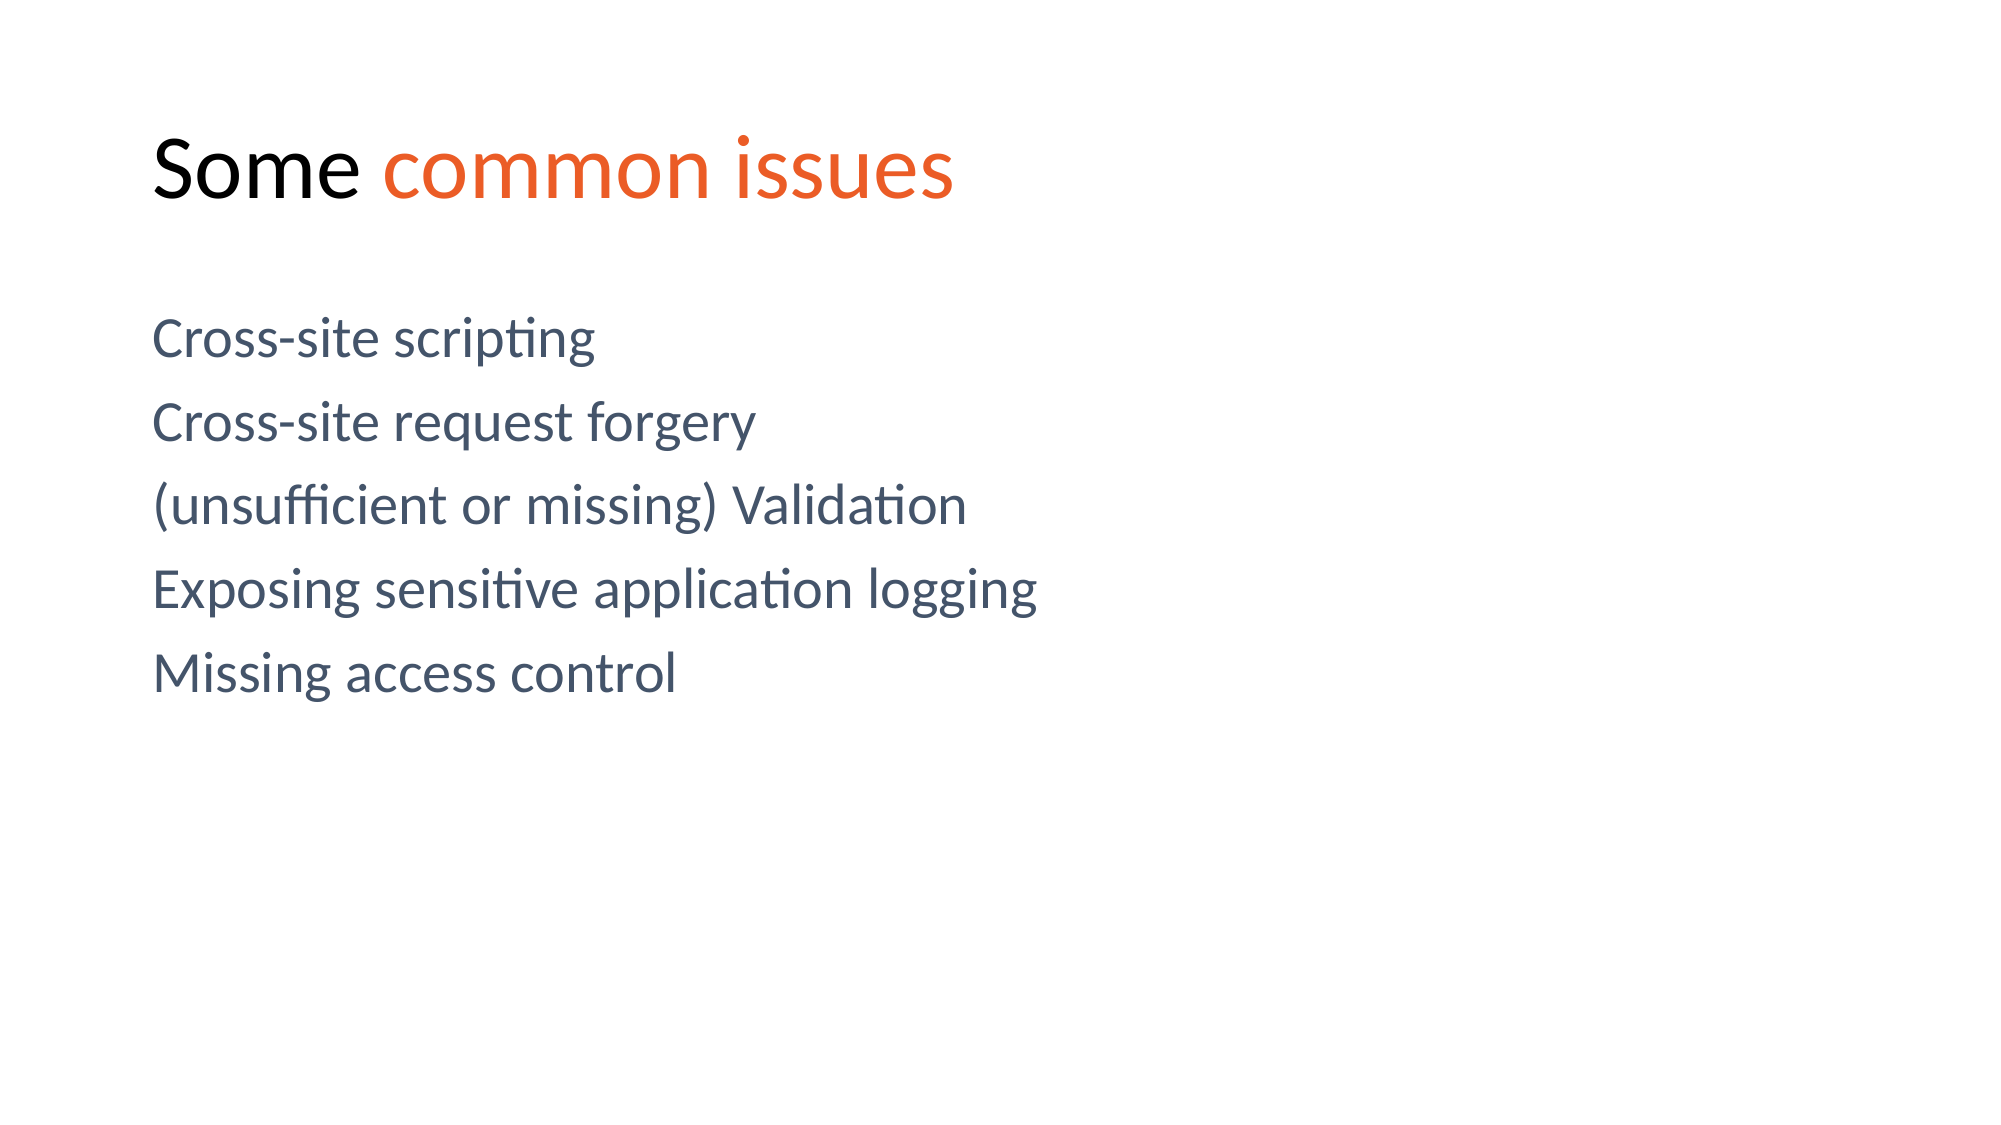

# Some common issues
Cross-site scripting
Cross-site request forgery
(unsufficient or missing) Validation
Exposing sensitive application logging
Missing access control